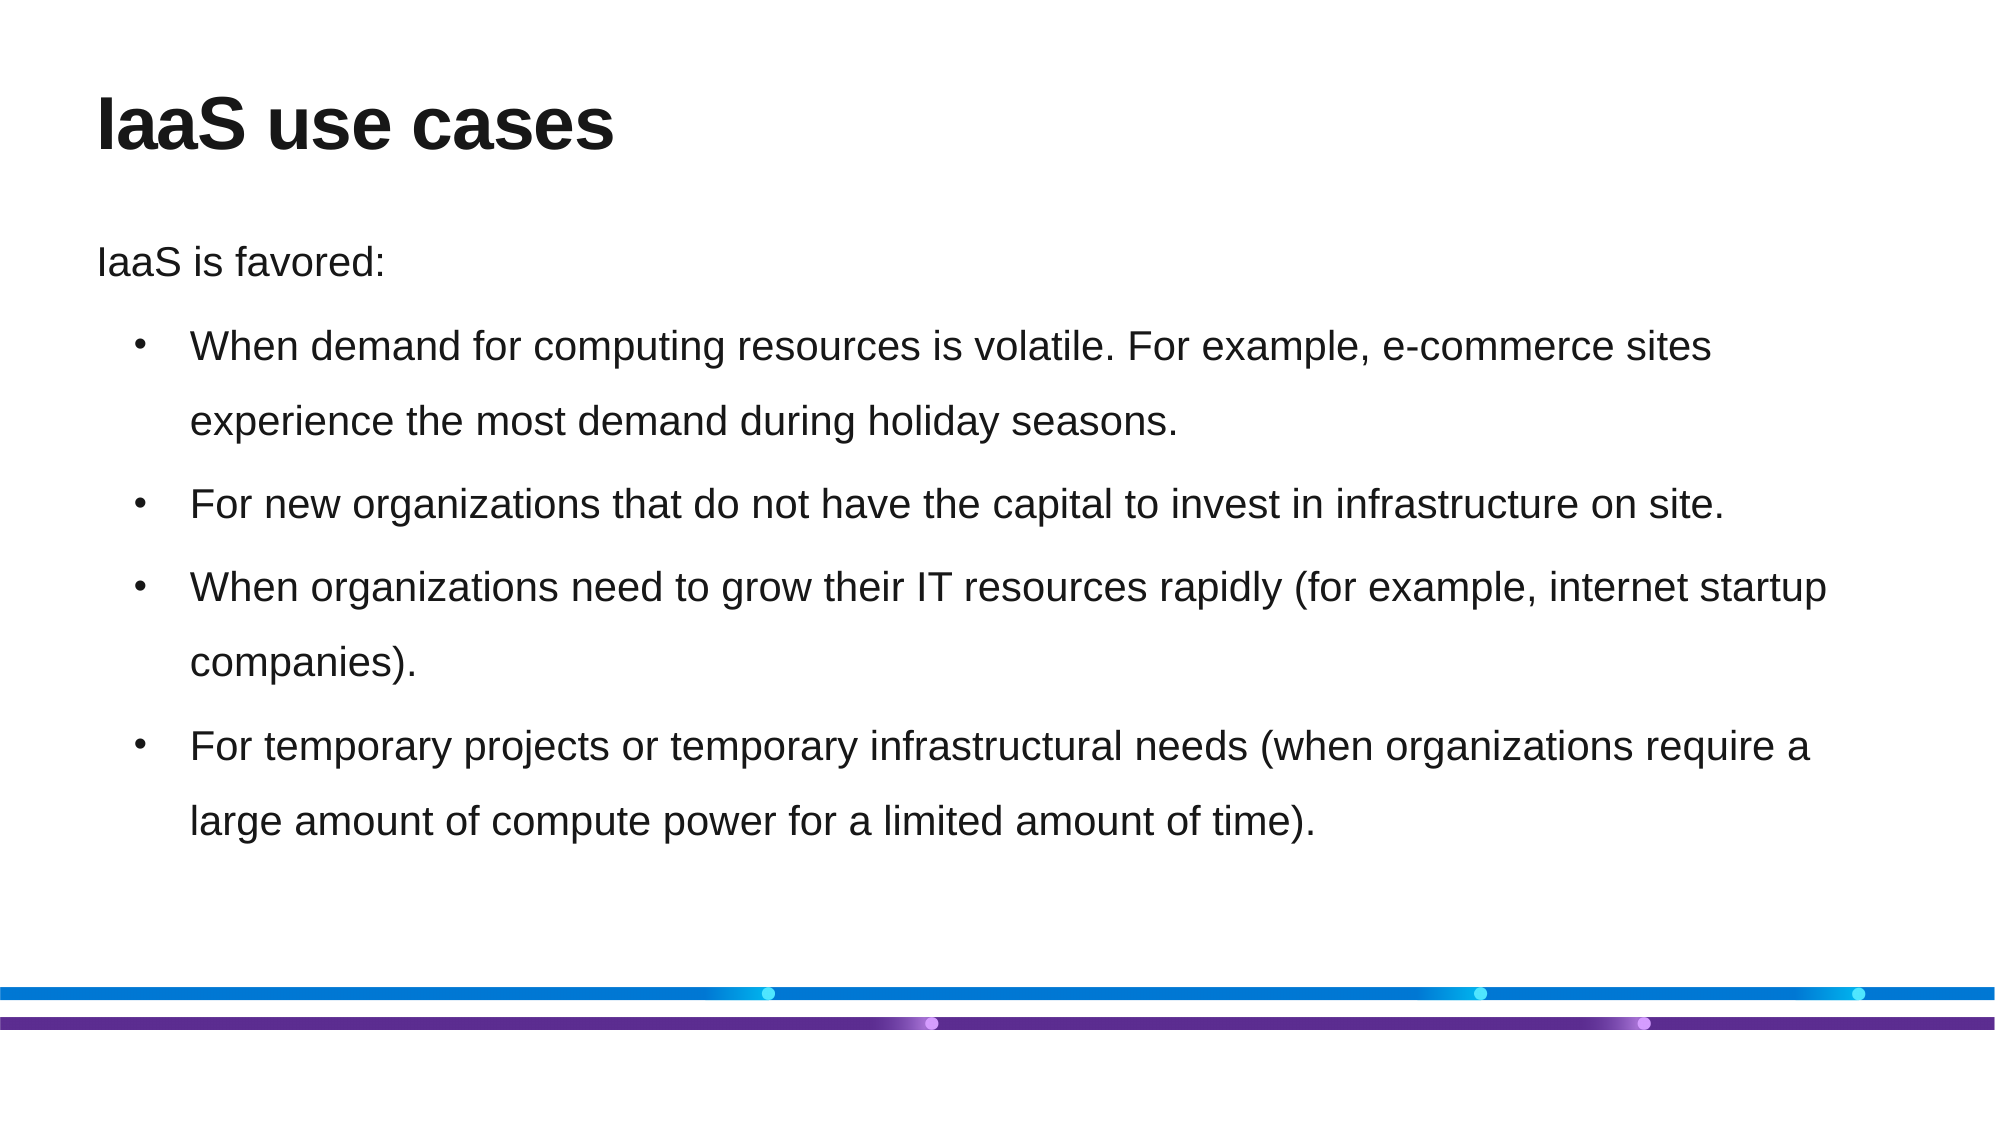

# IaaS use cases
IaaS is favored:
When demand for computing resources is volatile. For example, e-commerce sites experience the most demand during holiday seasons.
For new organizations that do not have the capital to invest in infrastructure on site.
When organizations need to grow their IT resources rapidly (for example, internet startup companies).
For temporary projects or temporary infrastructural needs (when organizations require a large amount of compute power for a limited amount of time).